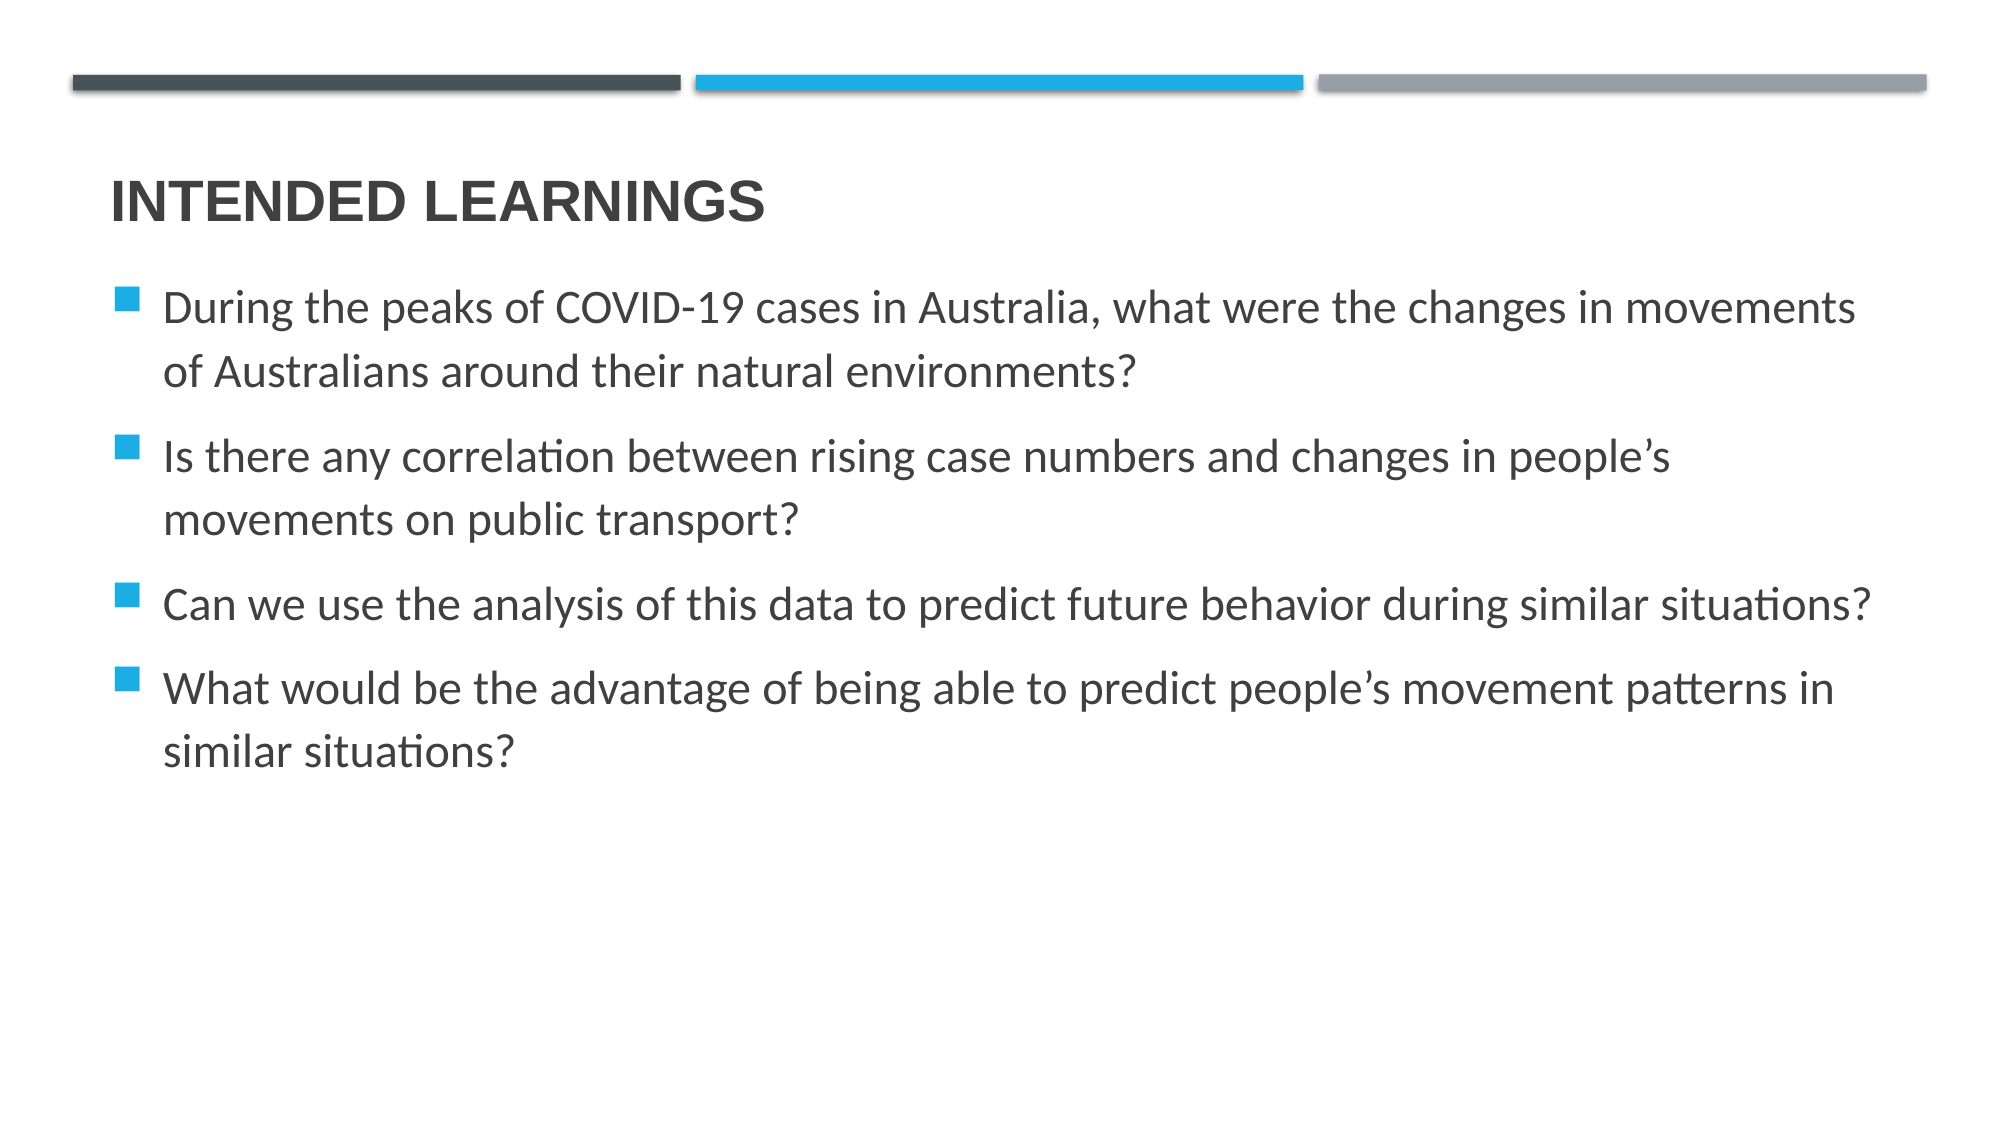

# INTENDED LEARNINGS
During the peaks of COVID-19 cases in Australia, what were the changes in movements of Australians around their natural environments?
Is there any correlation between rising case numbers and changes in people’s movements on public transport?
Can we use the analysis of this data to predict future behavior during similar situations?
What would be the advantage of being able to predict people’s movement patterns in similar situations?